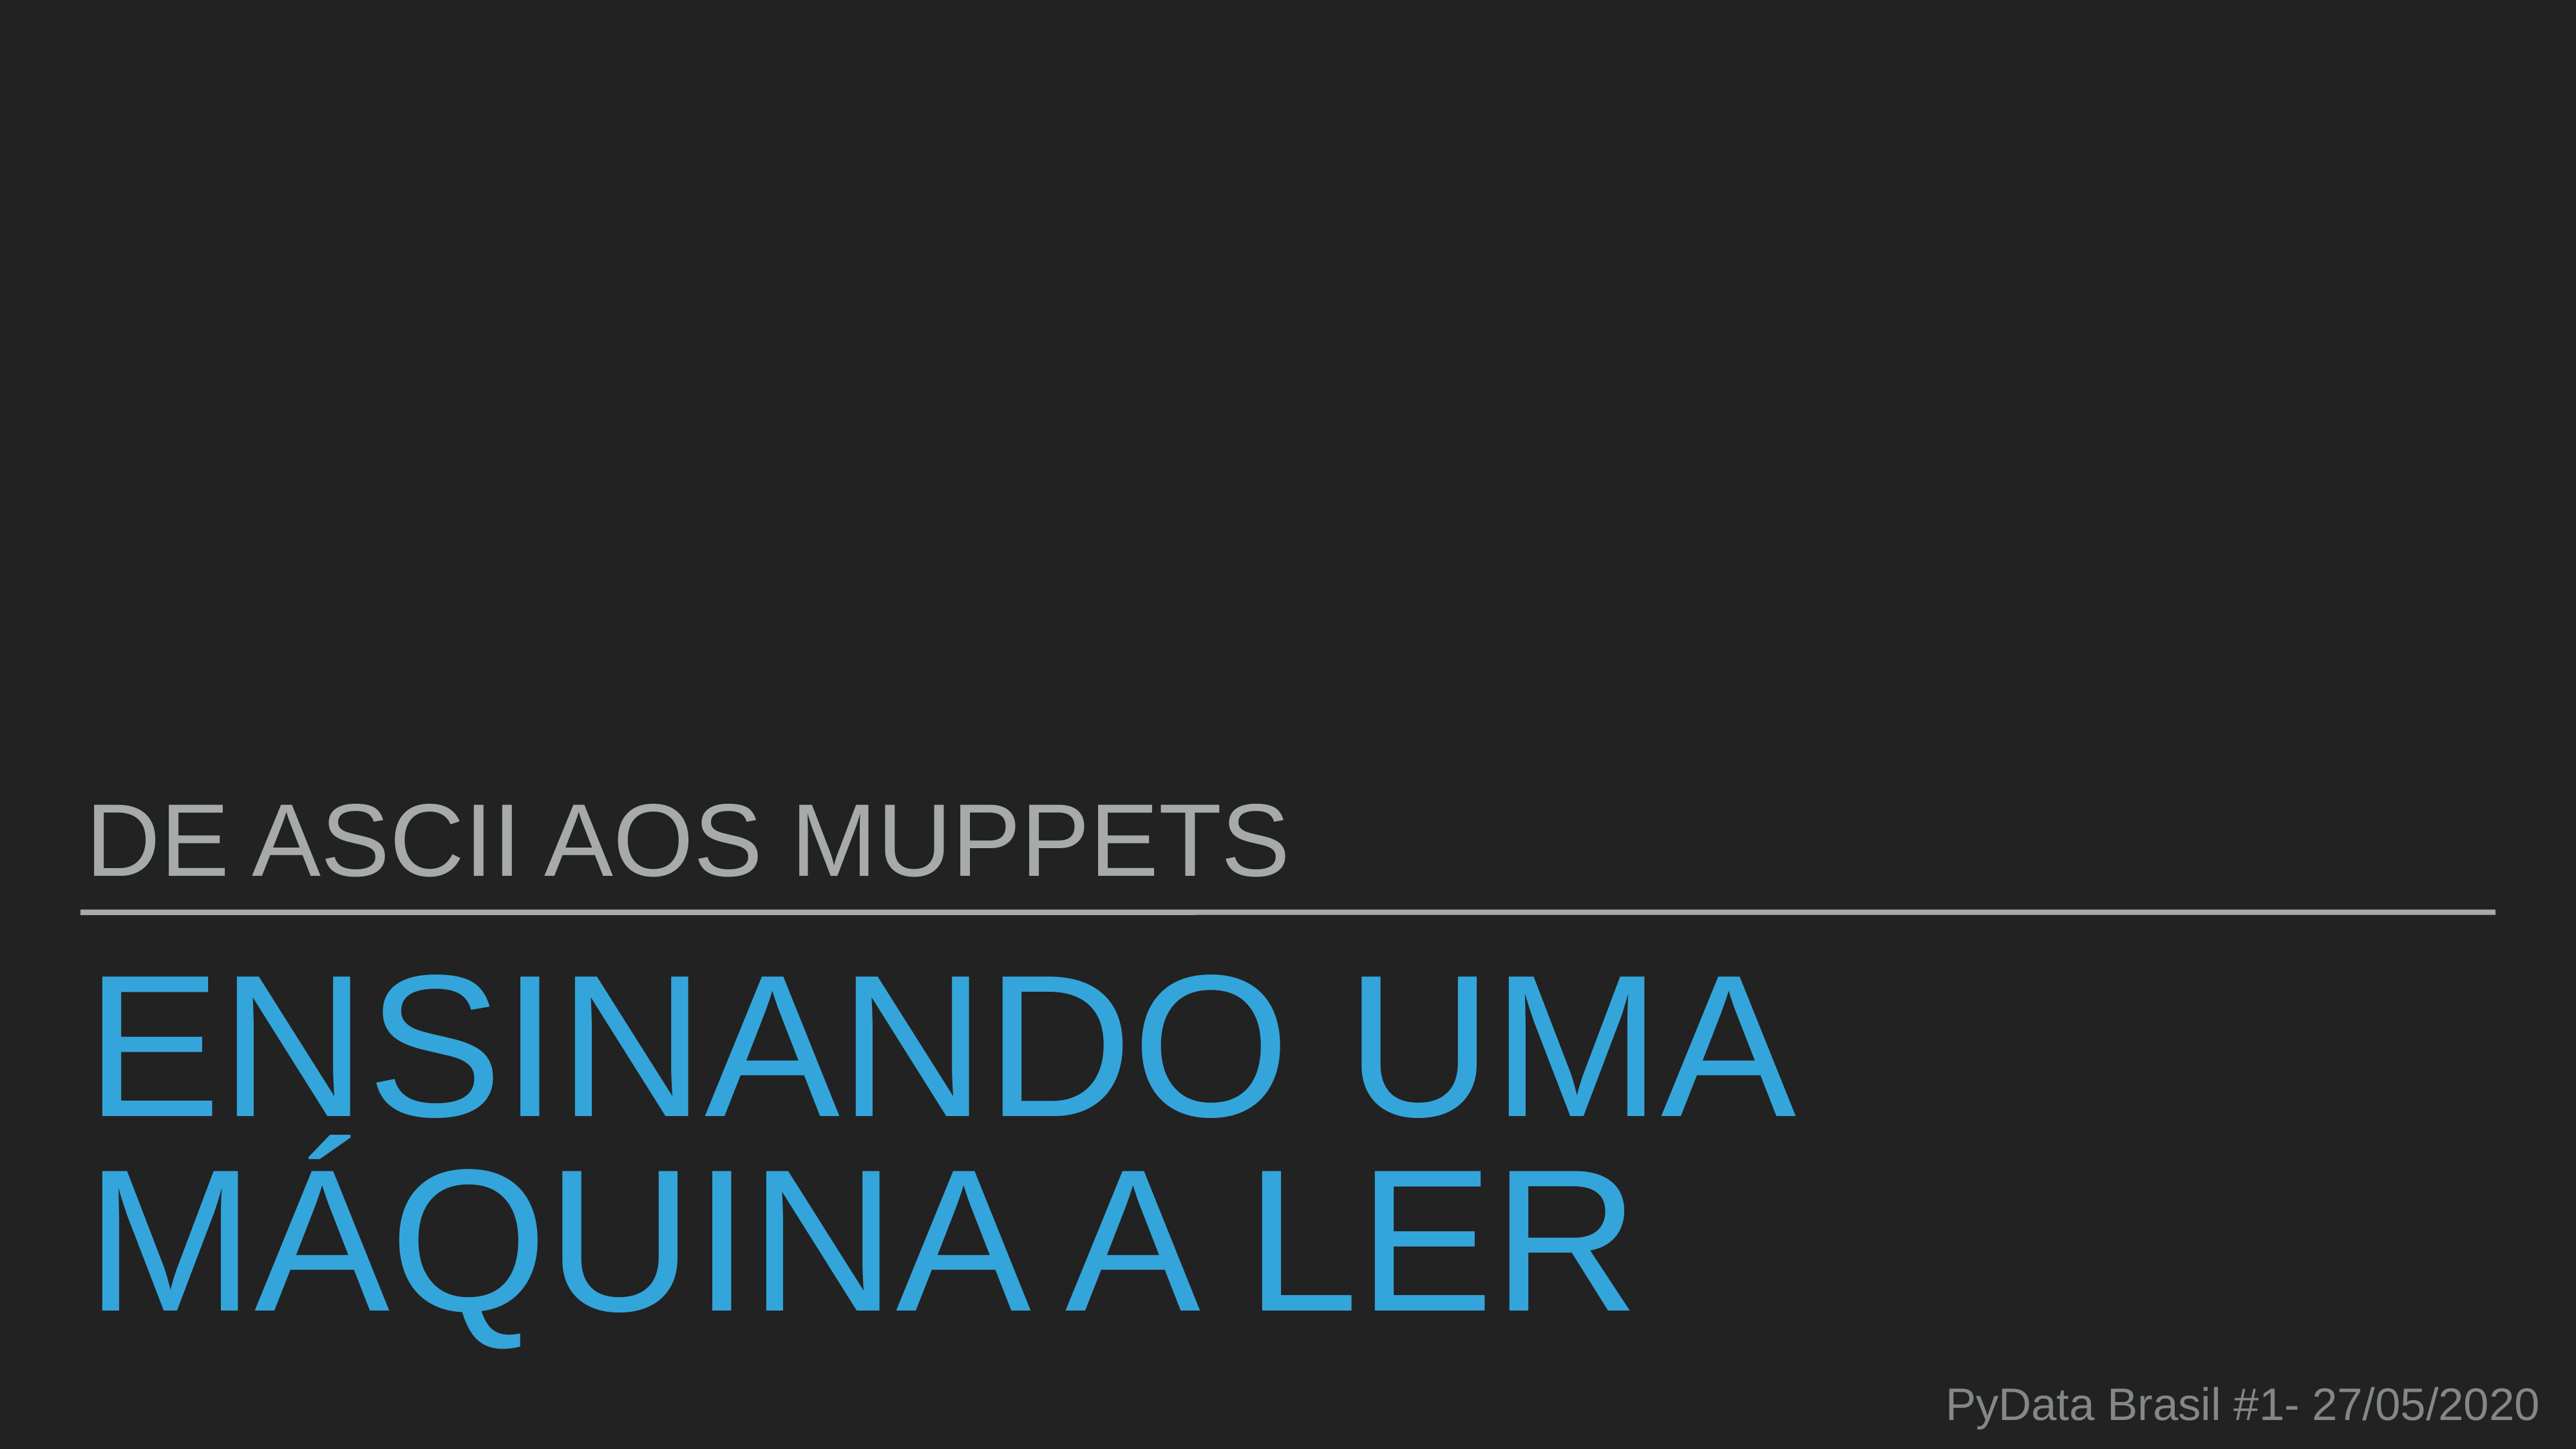

De Ascii aos muppets
# Ensinando uma máquina a ler
PyData Brasil #1- 27/05/2020